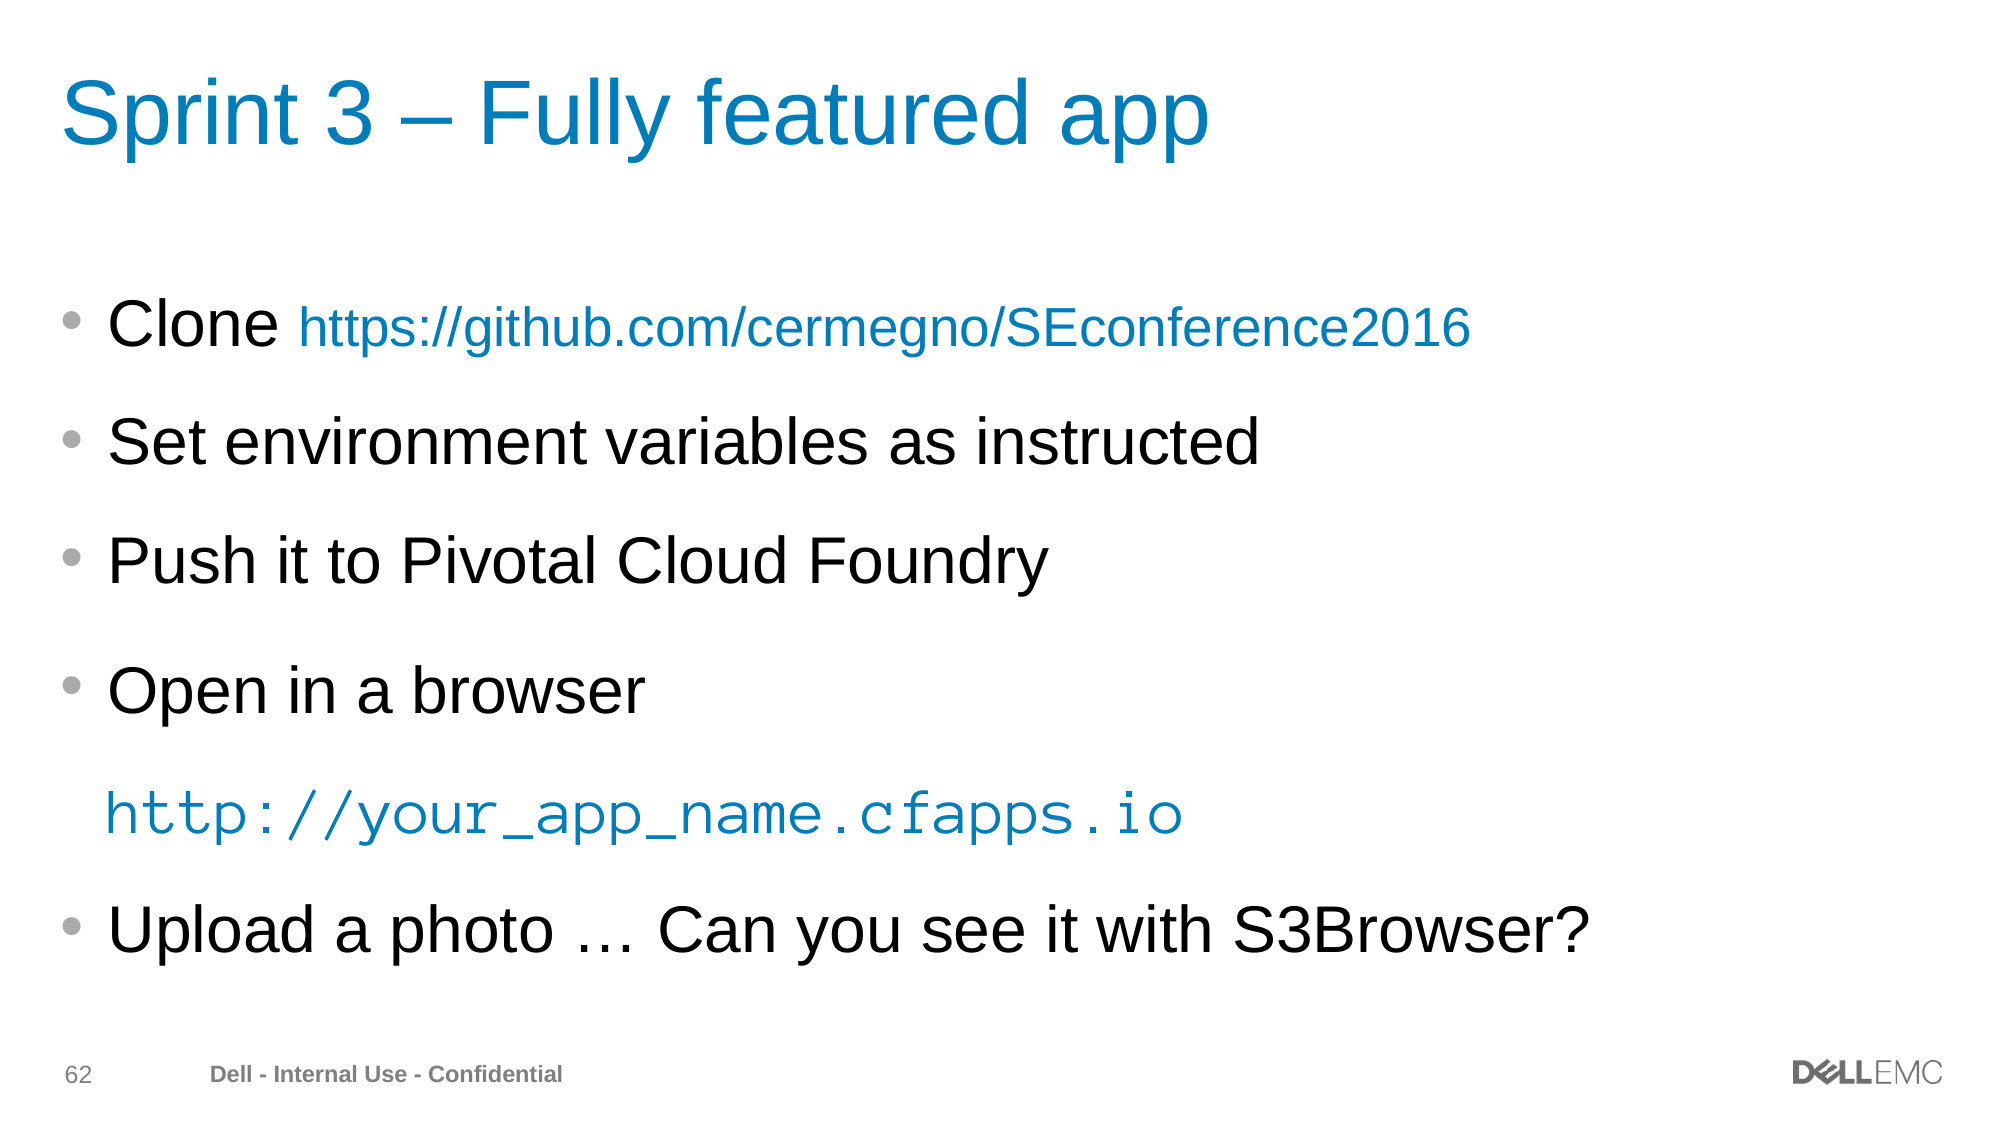

# Sprint 3 – Fully featured app
Clone https://github.com/cermegno/SEconference2016
Set environment variables as instructed
Push it to Pivotal Cloud Foundry
Open in a browser 	http://your_app_name.cfapps.io
Upload a photo … Can you see it with S3Browser?